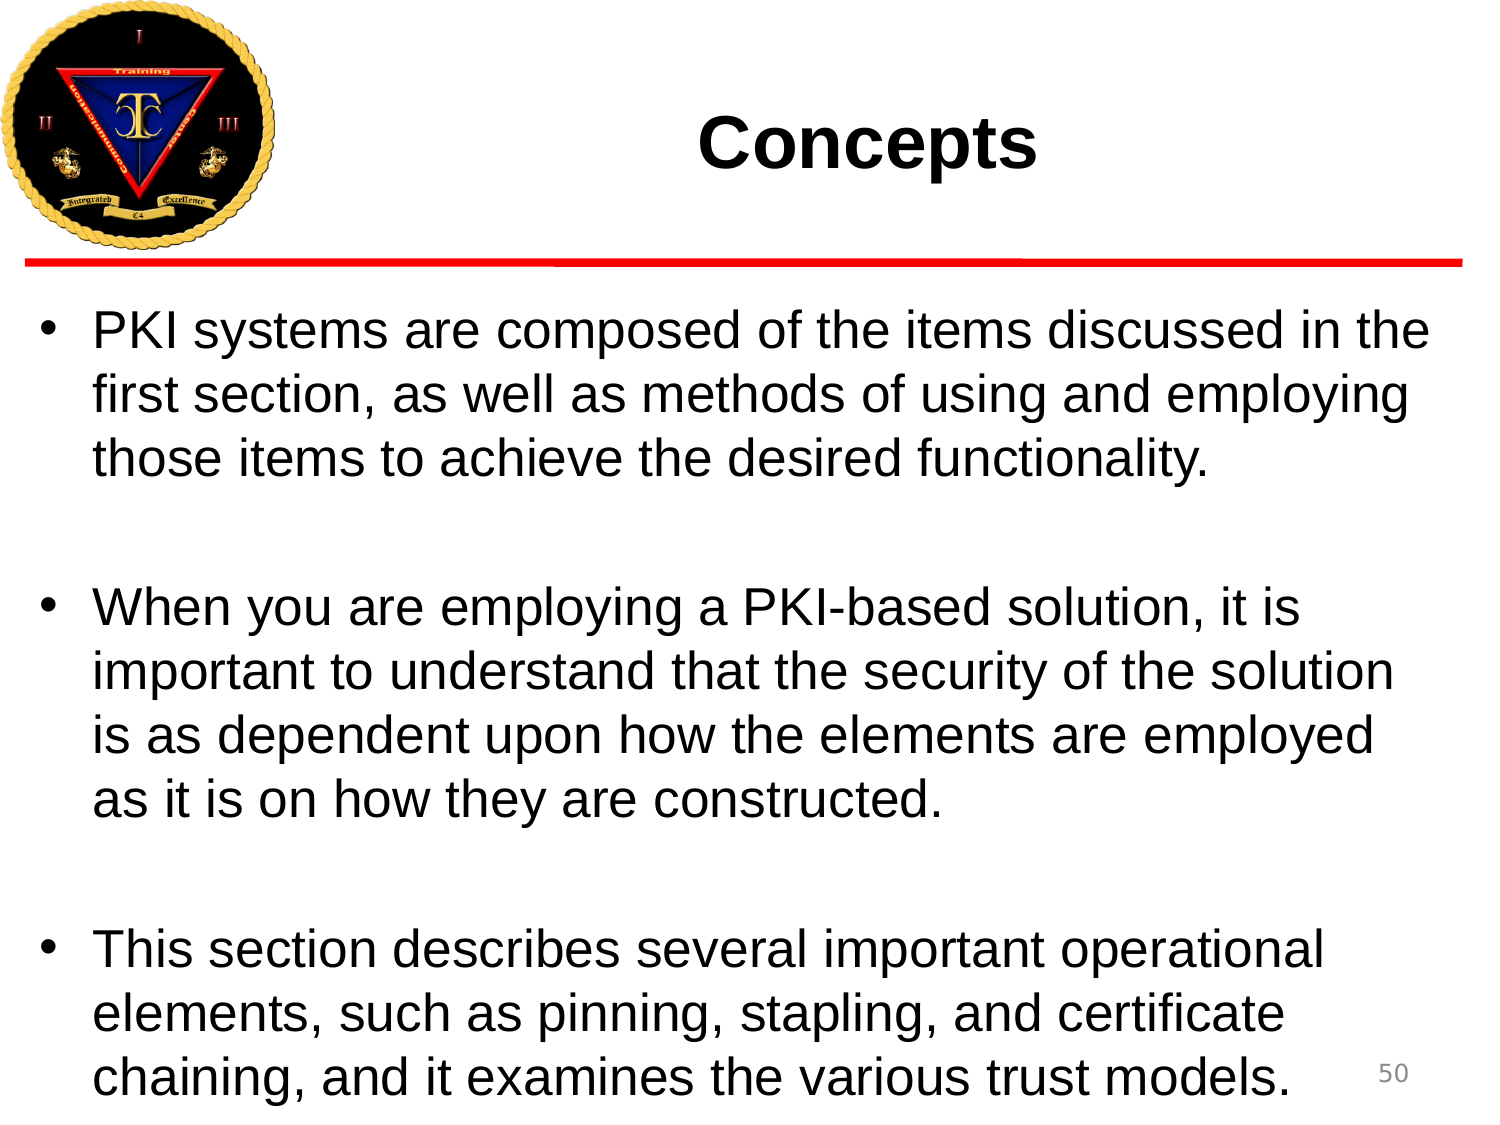

# Concepts
PKI systems are composed of the items discussed in the first section, as well as methods of using and employing those items to achieve the desired functionality.

When you are employing a PKI-based solution, it is important to understand that the security of the solution is as dependent upon how the elements are employed as it is on how they are constructed.

This section describes several important operational elements, such as pinning, stapling, and certificate chaining, and it examines the various trust models.
50